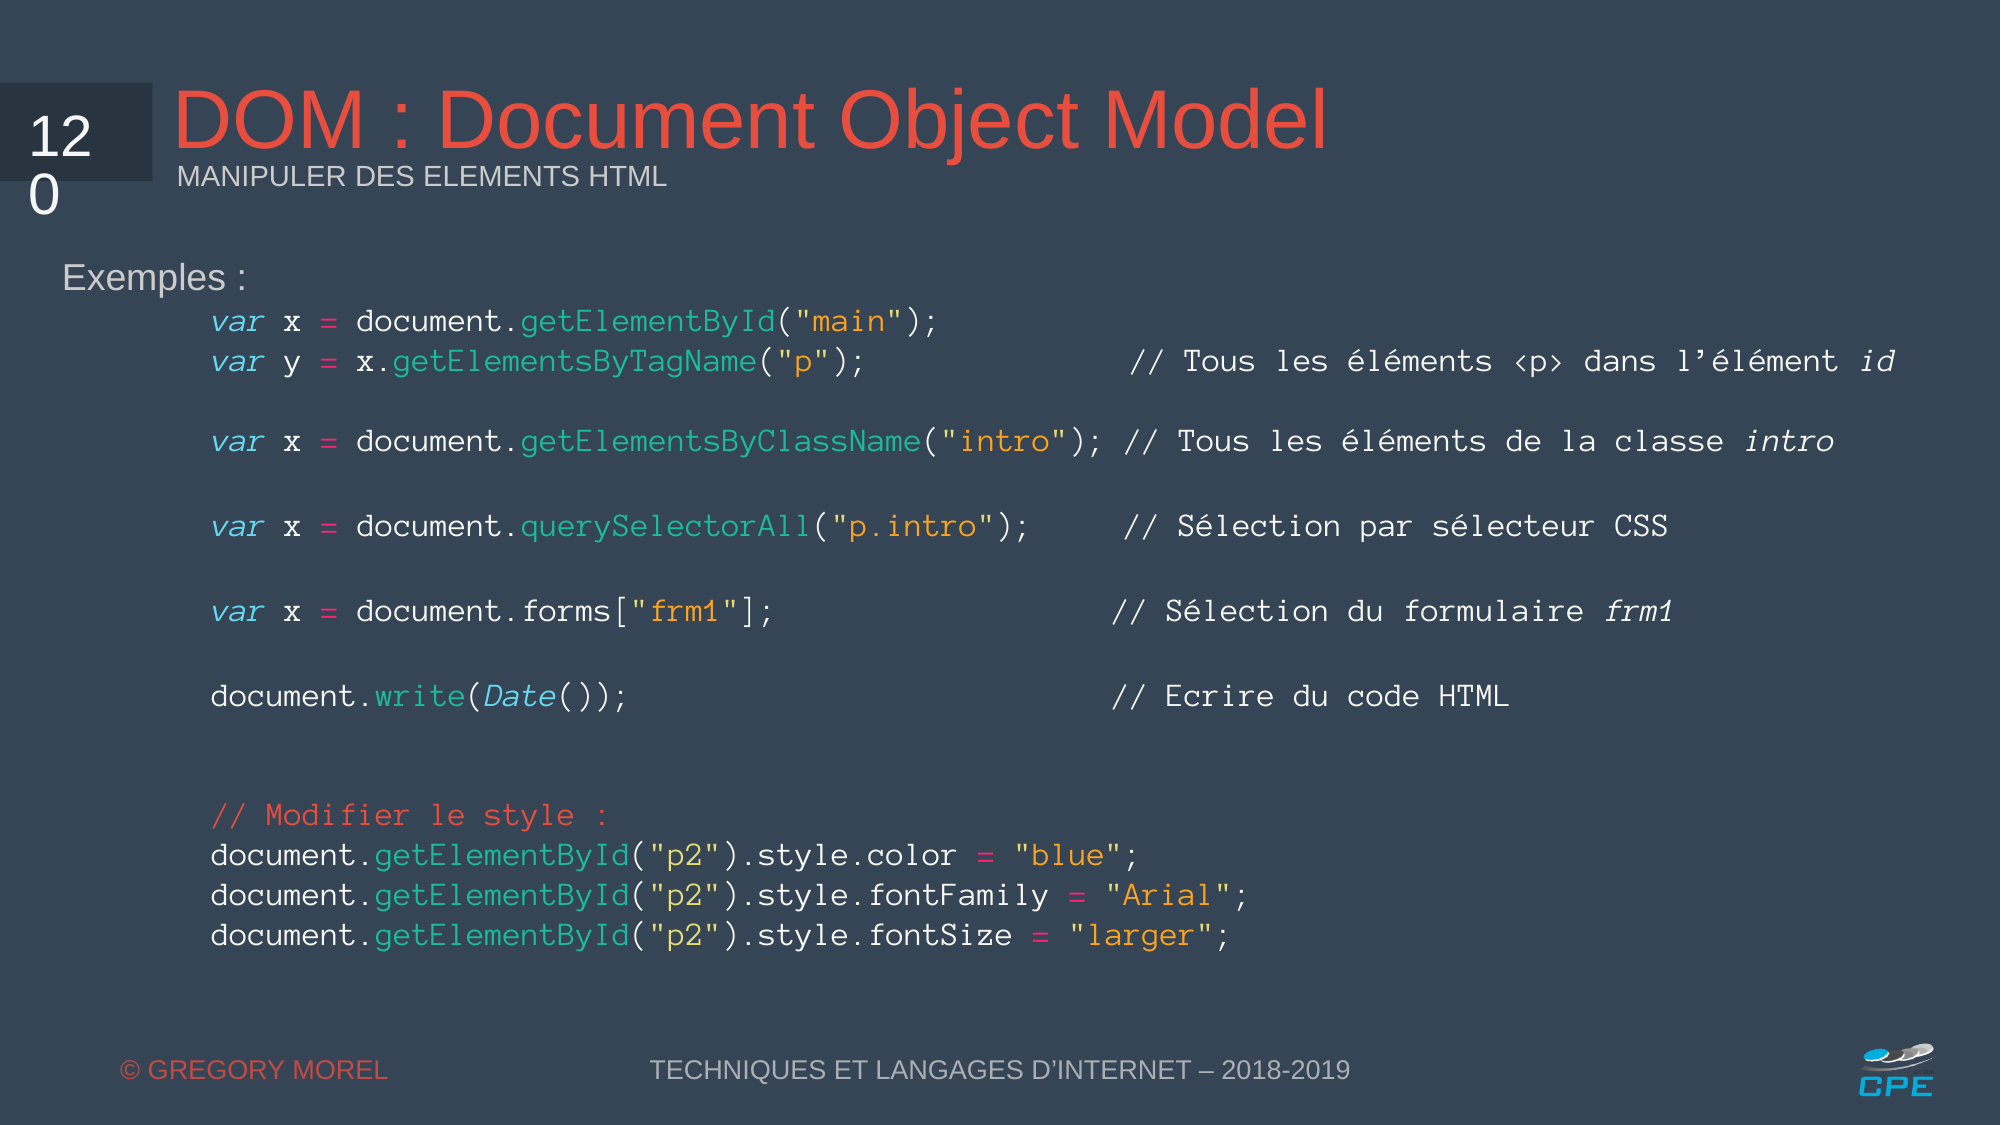

# DOM : Document Object Model
120
MANIPULER DES ELEMENTS HTML
Exemples :
var x = document.getElementById("main");
	var y = x.getElementsByTagName("p");		 // Tous les éléments <p> dans l’élément id

	var x = document.getElementsByClassName("intro"); // Tous les éléments de la classe intro

	var x = document.querySelectorAll("p.intro");     // Sélection par sélecteur CSS

	var x = document.forms["frm1"];			// Sélection du formulaire frm1

	document.write(Date());				// Ecrire du code HTML

	// Modifier le style :
	document.getElementById("p2").style.color = "blue";
	document.getElementById("p2").style.fontFamily = "Arial";
	document.getElementById("p2").style.fontSize = "larger";